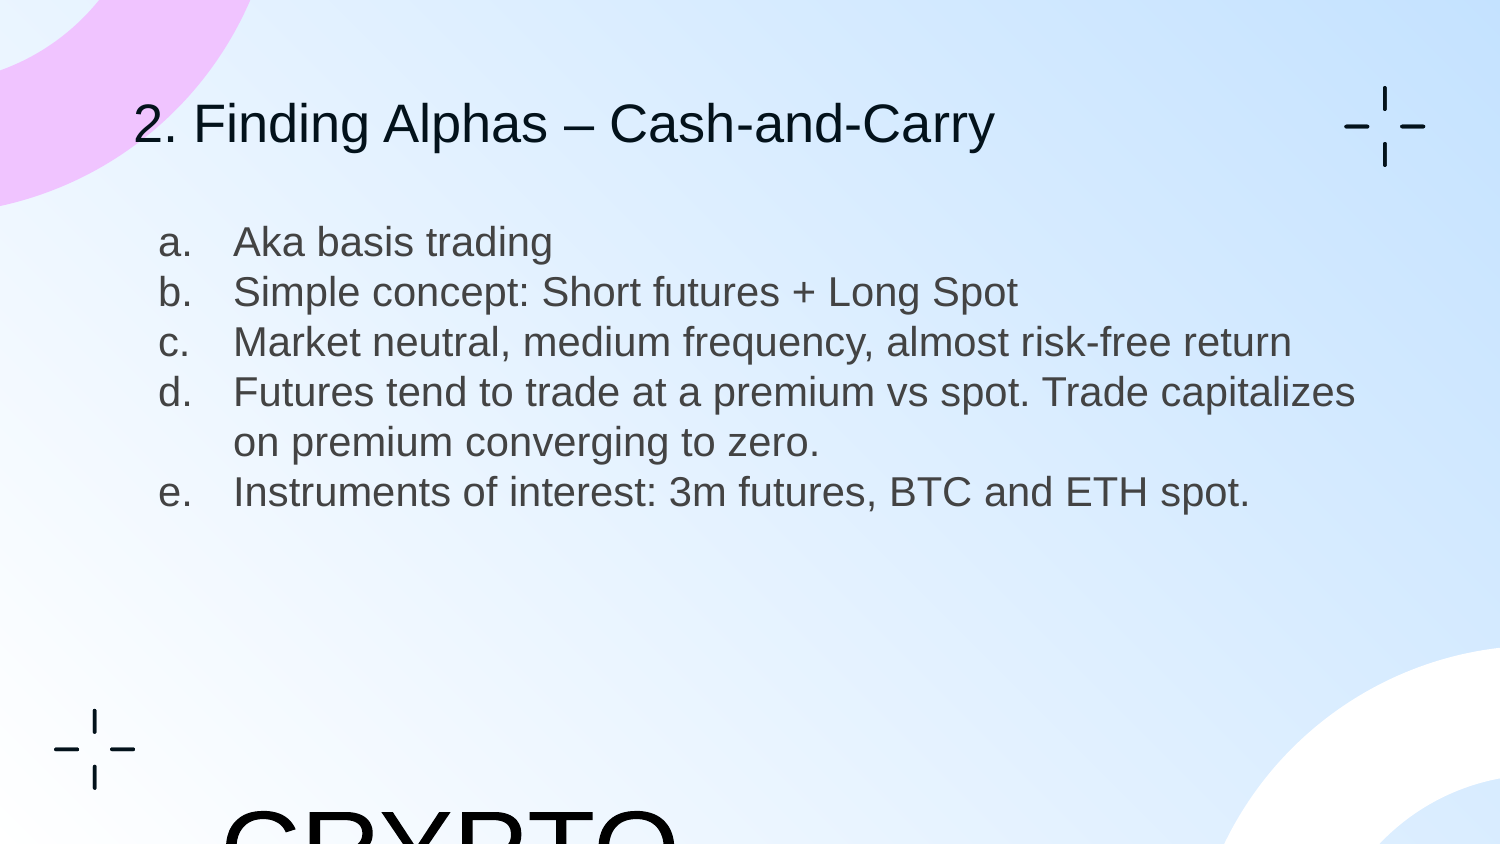

# 2. Finding Alphas – Cash-and-Carry
Aka basis trading
Simple concept: Short futures + Long Spot
Market neutral, medium frequency, almost risk-free return
Futures tend to trade at a premium vs spot. Trade capitalizes on premium converging to zero.
Instruments of interest: 3m futures, BTC and ETH spot.